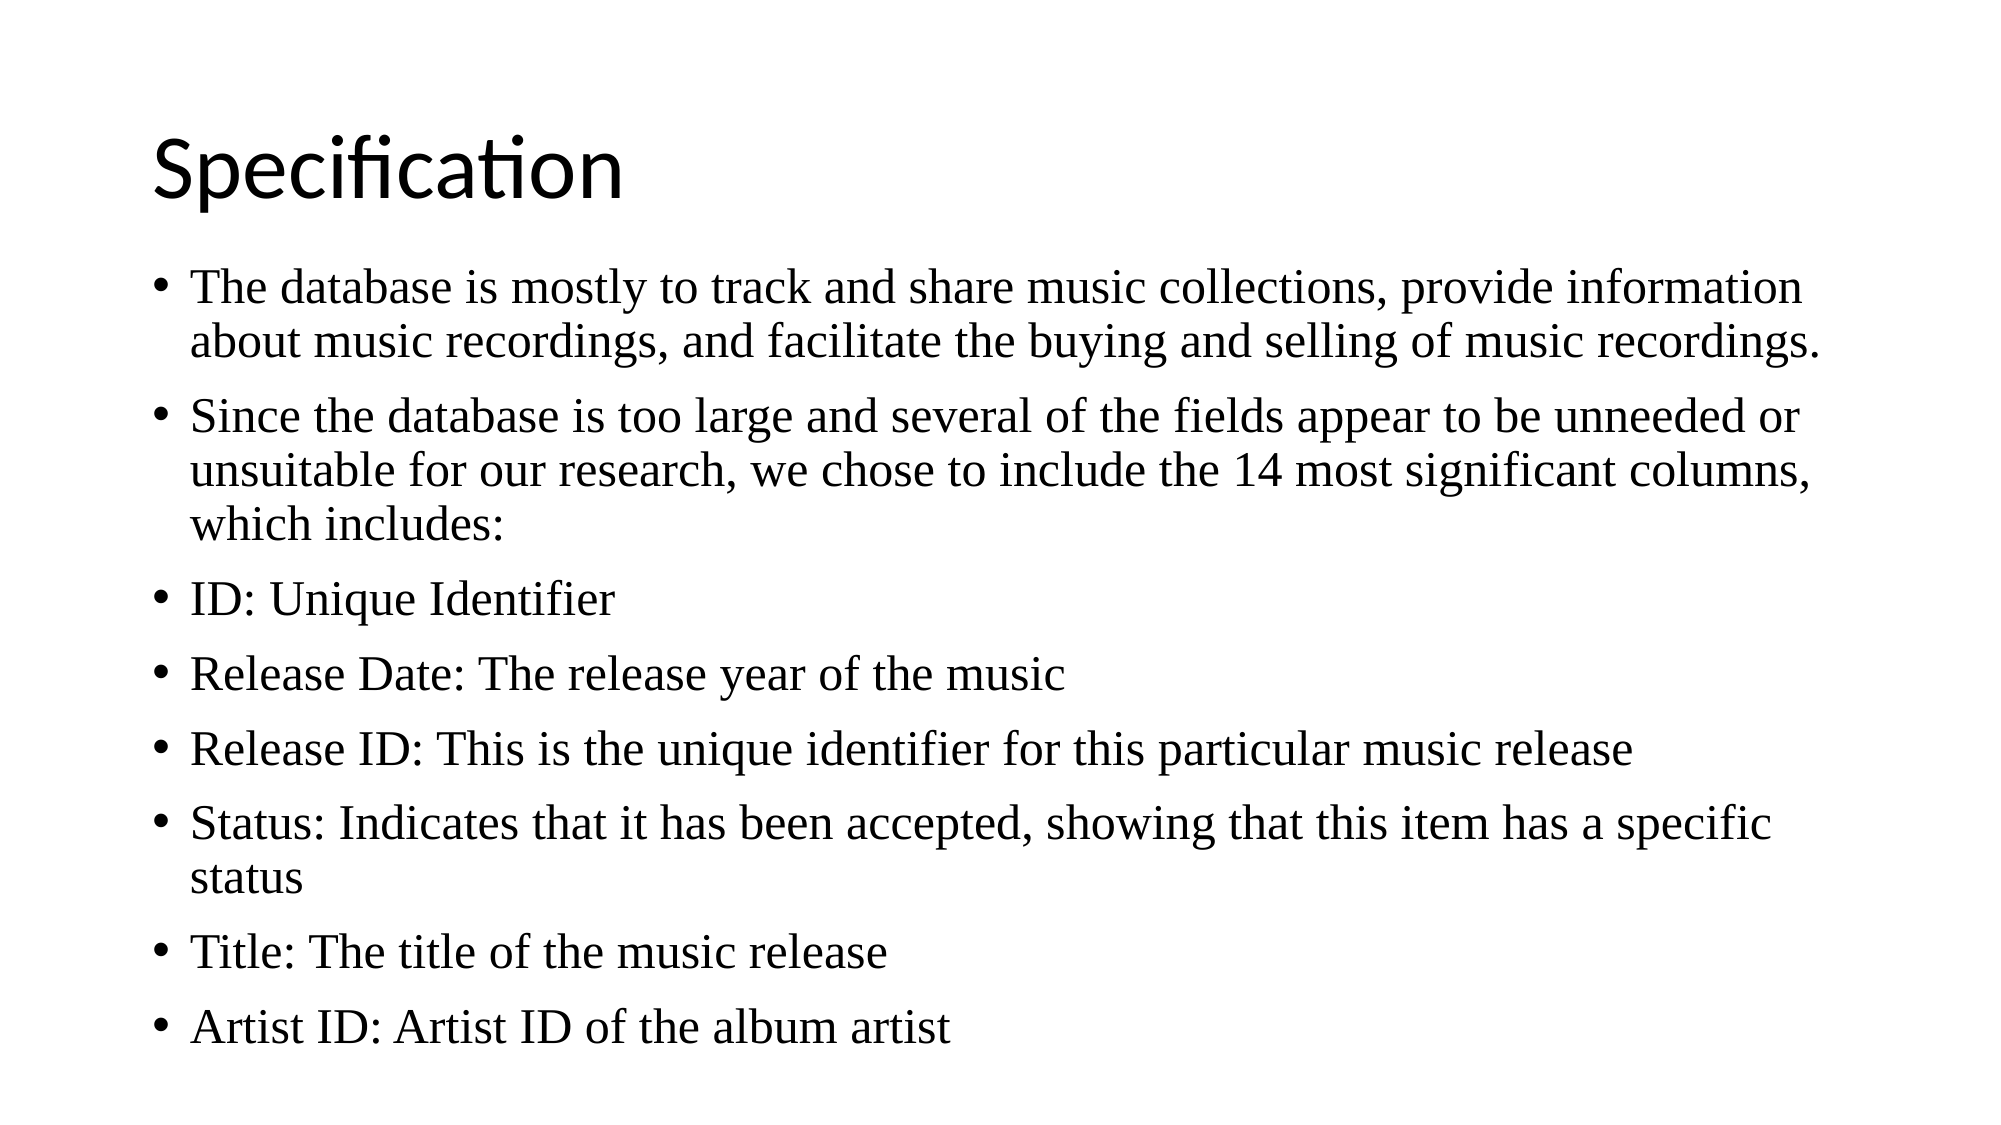

# Specification
The database is mostly to track and share music collections, provide information about music recordings, and facilitate the buying and selling of music recordings.
Since the database is too large and several of the fields appear to be unneeded or unsuitable for our research, we chose to include the 14 most significant columns, which includes:
ID: Unique Identifier
Release Date: The release year of the music
Release ID: This is the unique identifier for this particular music release
Status: Indicates that it has been accepted, showing that this item has a specific status
Title: The title of the music release
Artist ID: Artist ID of the album artist